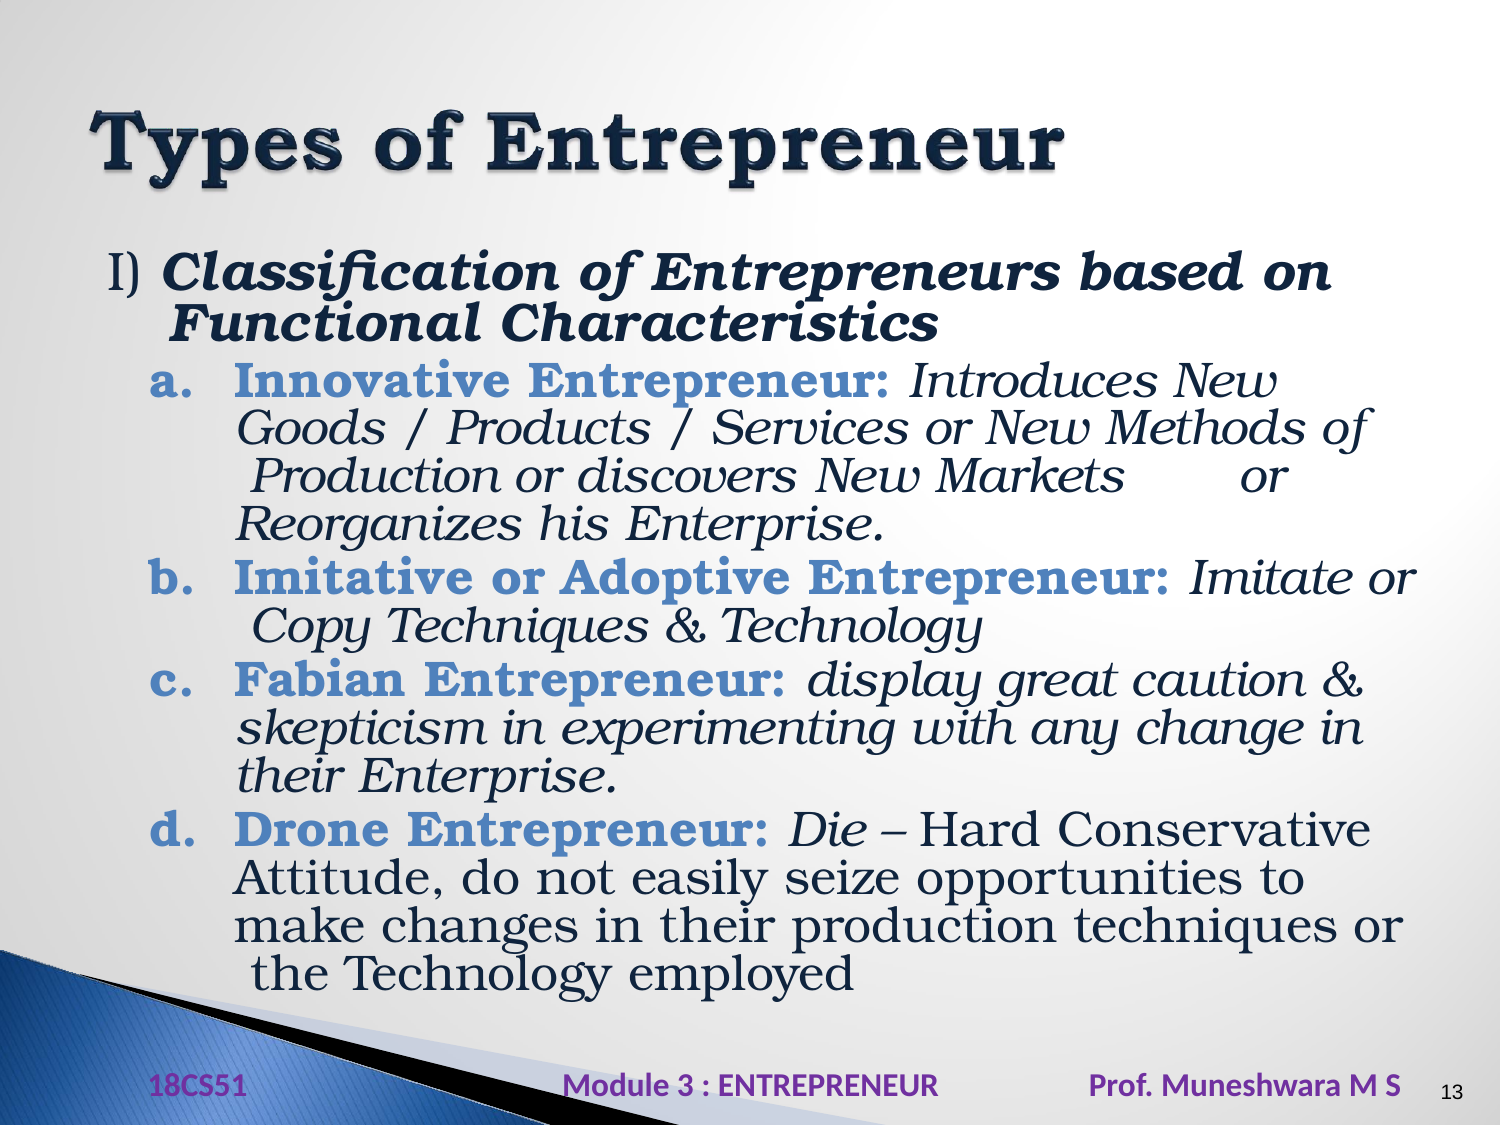

# I) Classification of Entrepreneurs based on  Functional Characteristics
Innovative Entrepreneur: Introduces New  Goods / Products / Services or New Methods of  Production or discovers New Markets	or  Reorganizes his Enterprise.
Imitative or Adoptive Entrepreneur: Imitate or  Copy Techniques & Technology
Fabian Entrepreneur: display great caution &  skepticism in experimenting with any change in  their Enterprise.
Drone Entrepreneur: Die – Hard Conservative  Attitude, do not easily seize opportunities to  make changes in their production techniques or  the Technology employed
18CS51                                          Module 3 : ENTREPRENEUR                    Prof. Muneshwara M S
13